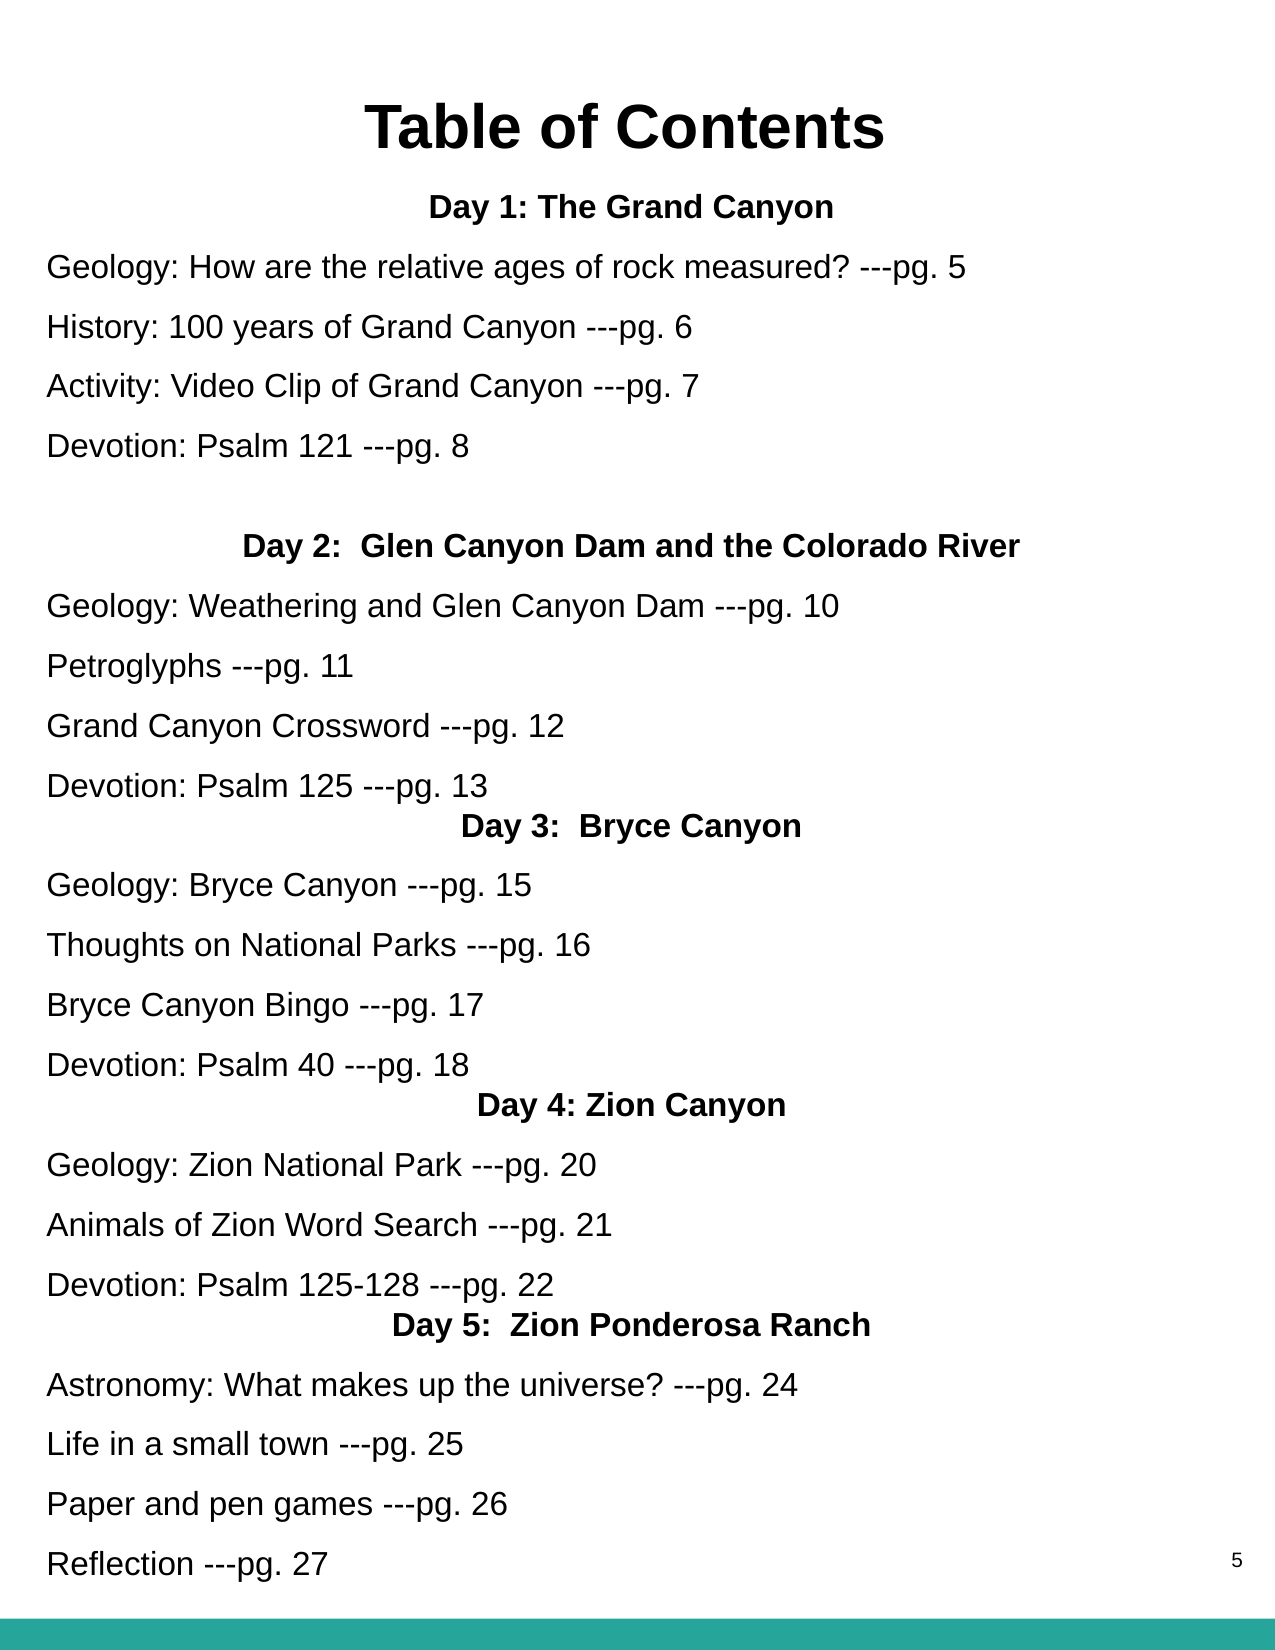

# Table of Contents
Day 1: The Grand Canyon
Geology: How are the relative ages of rock measured? ---pg. 5
History: 100 years of Grand Canyon ---pg. 6
Activity: Video Clip of Grand Canyon ---pg. 7
Devotion: Psalm 121 ---pg. 8

Day 2:  Glen Canyon Dam and the Colorado River
Geology: Weathering and Glen Canyon Dam ---pg. 10
Petroglyphs ---pg. 11
Grand Canyon Crossword ---pg. 12
Devotion: Psalm 125 ---pg. 13
Day 3:  Bryce Canyon
Geology: Bryce Canyon ---pg. 15
Thoughts on National Parks ---pg. 16
Bryce Canyon Bingo ---pg. 17
Devotion: Psalm 40 ---pg. 18
Day 4: Zion Canyon
Geology: Zion National Park ---pg. 20
Animals of Zion Word Search ---pg. 21
Devotion: Psalm 125-128 ---pg. 22
Day 5:  Zion Ponderosa Ranch
Astronomy: What makes up the universe? ---pg. 24
Life in a small town ---pg. 25
Paper and pen games ---pg. 26
Reflection ---pg. 27

5